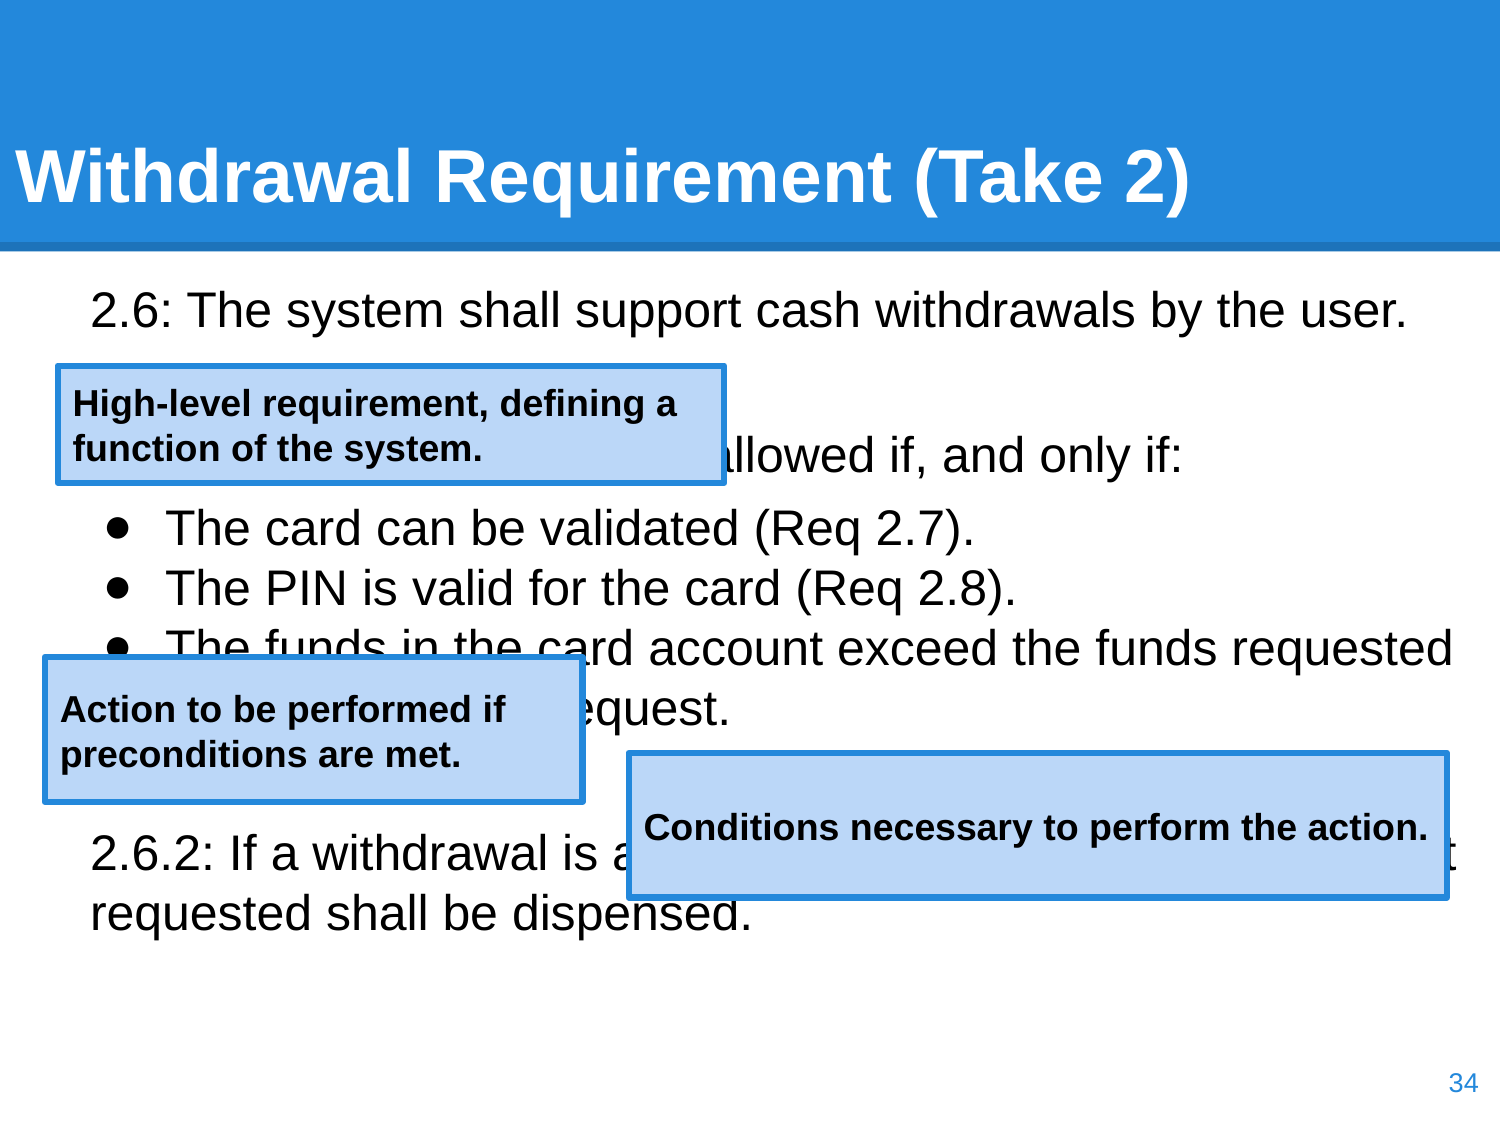

# Withdrawal Requirement (Take 2)
2.6: The system shall support cash withdrawals by the user.

2.6.1: A withdrawal shall be allowed if, and only if:
The card can be validated (Req 2.7).
The PIN is valid for the card (Req 2.8).
The funds in the card account exceed the funds requested in the withdrawal request.

2.6.2: If a withdrawal is allowed (Req 2.6.1), the exact amount requested shall be dispensed.
High-level requirement, defining a function of the system.
Action to be performed if
preconditions are met.
Conditions necessary to perform the action.
34